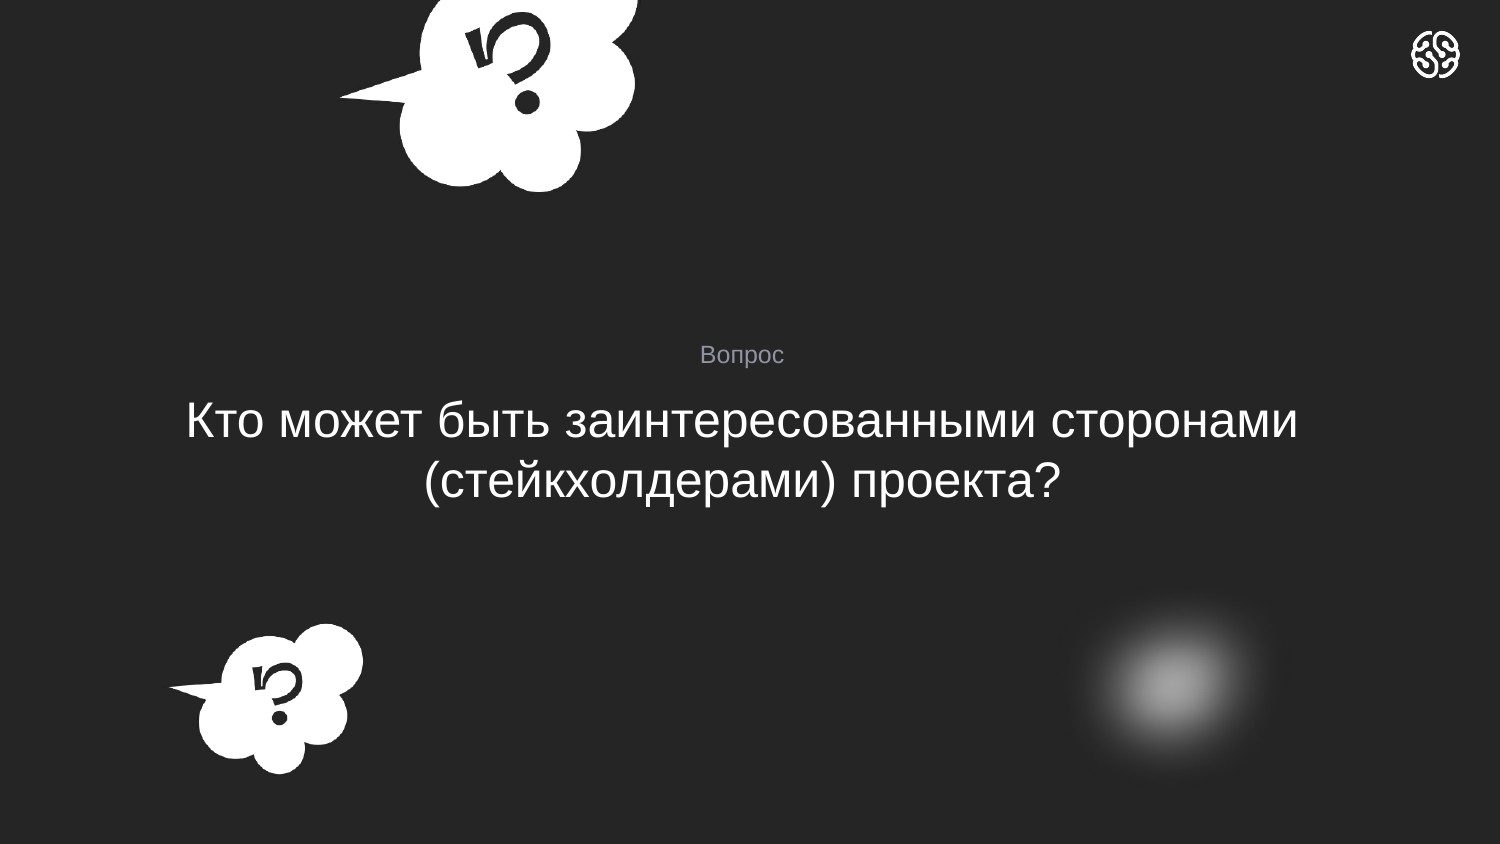

Вопрос
# Кто может быть заинтересованными сторонами (стейкхолдерами) проекта?